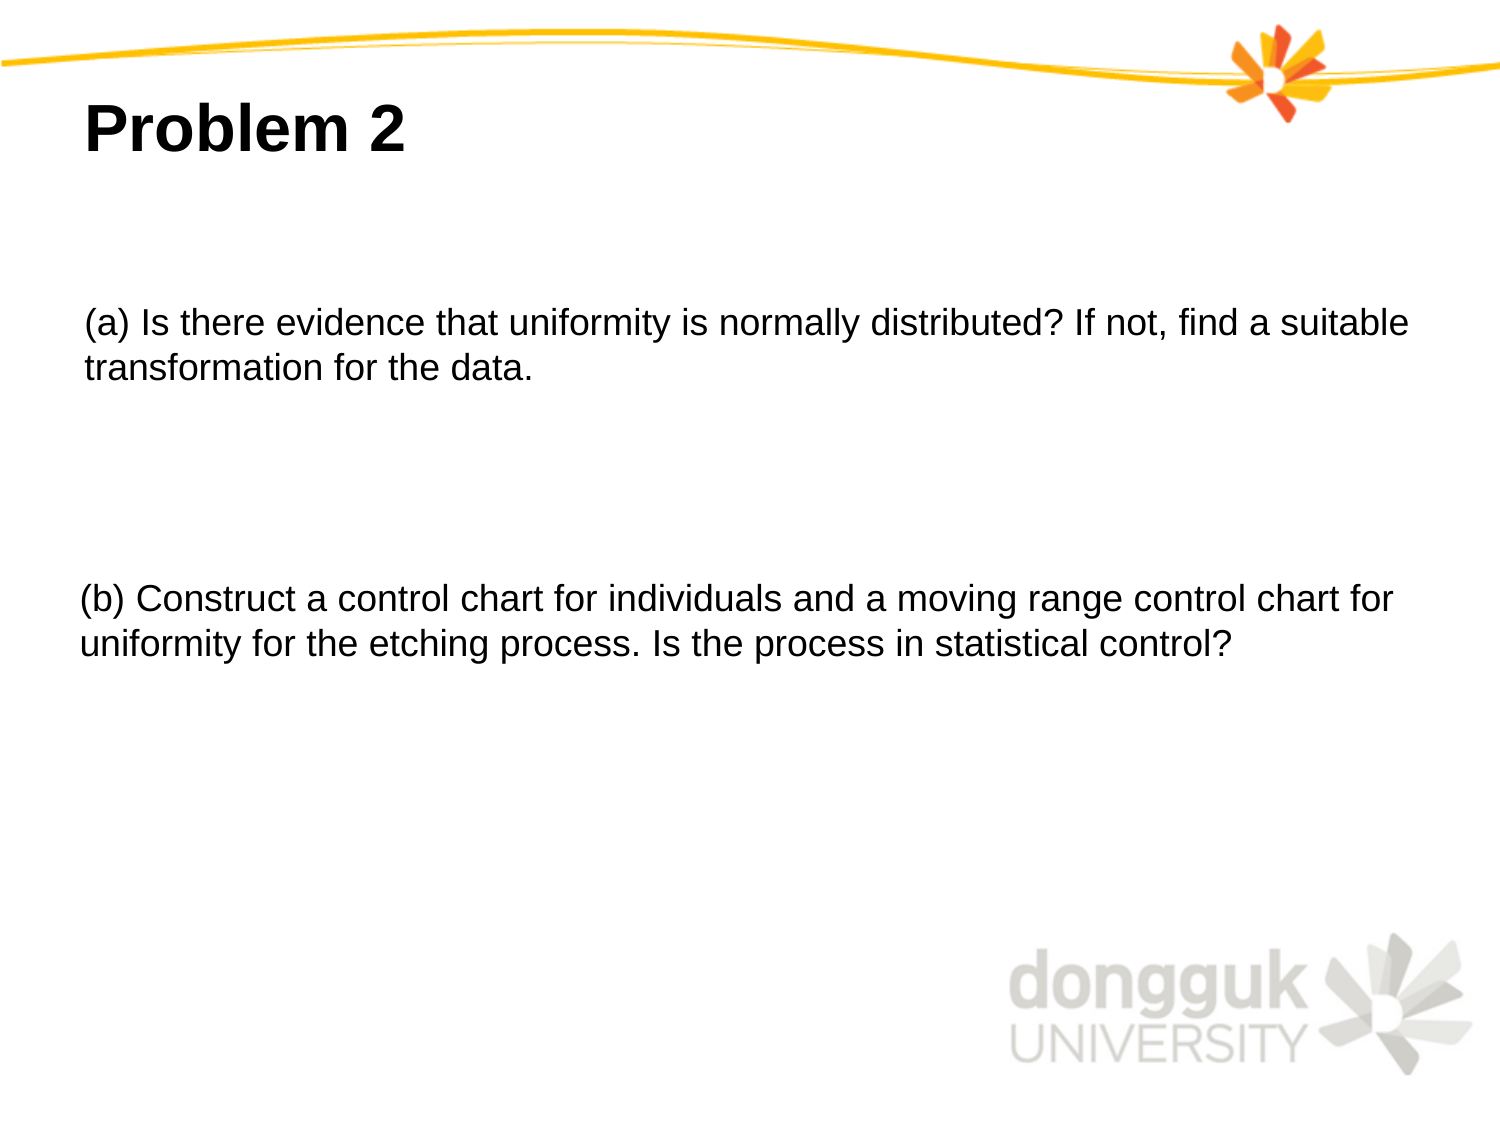

Problem 2
(a) Is there evidence that uniformity is normally distributed? If not, find a suitable transformation for the data.
(b) Construct a control chart for individuals and a moving range control chart for uniformity for the etching process. Is the process in statistical control?